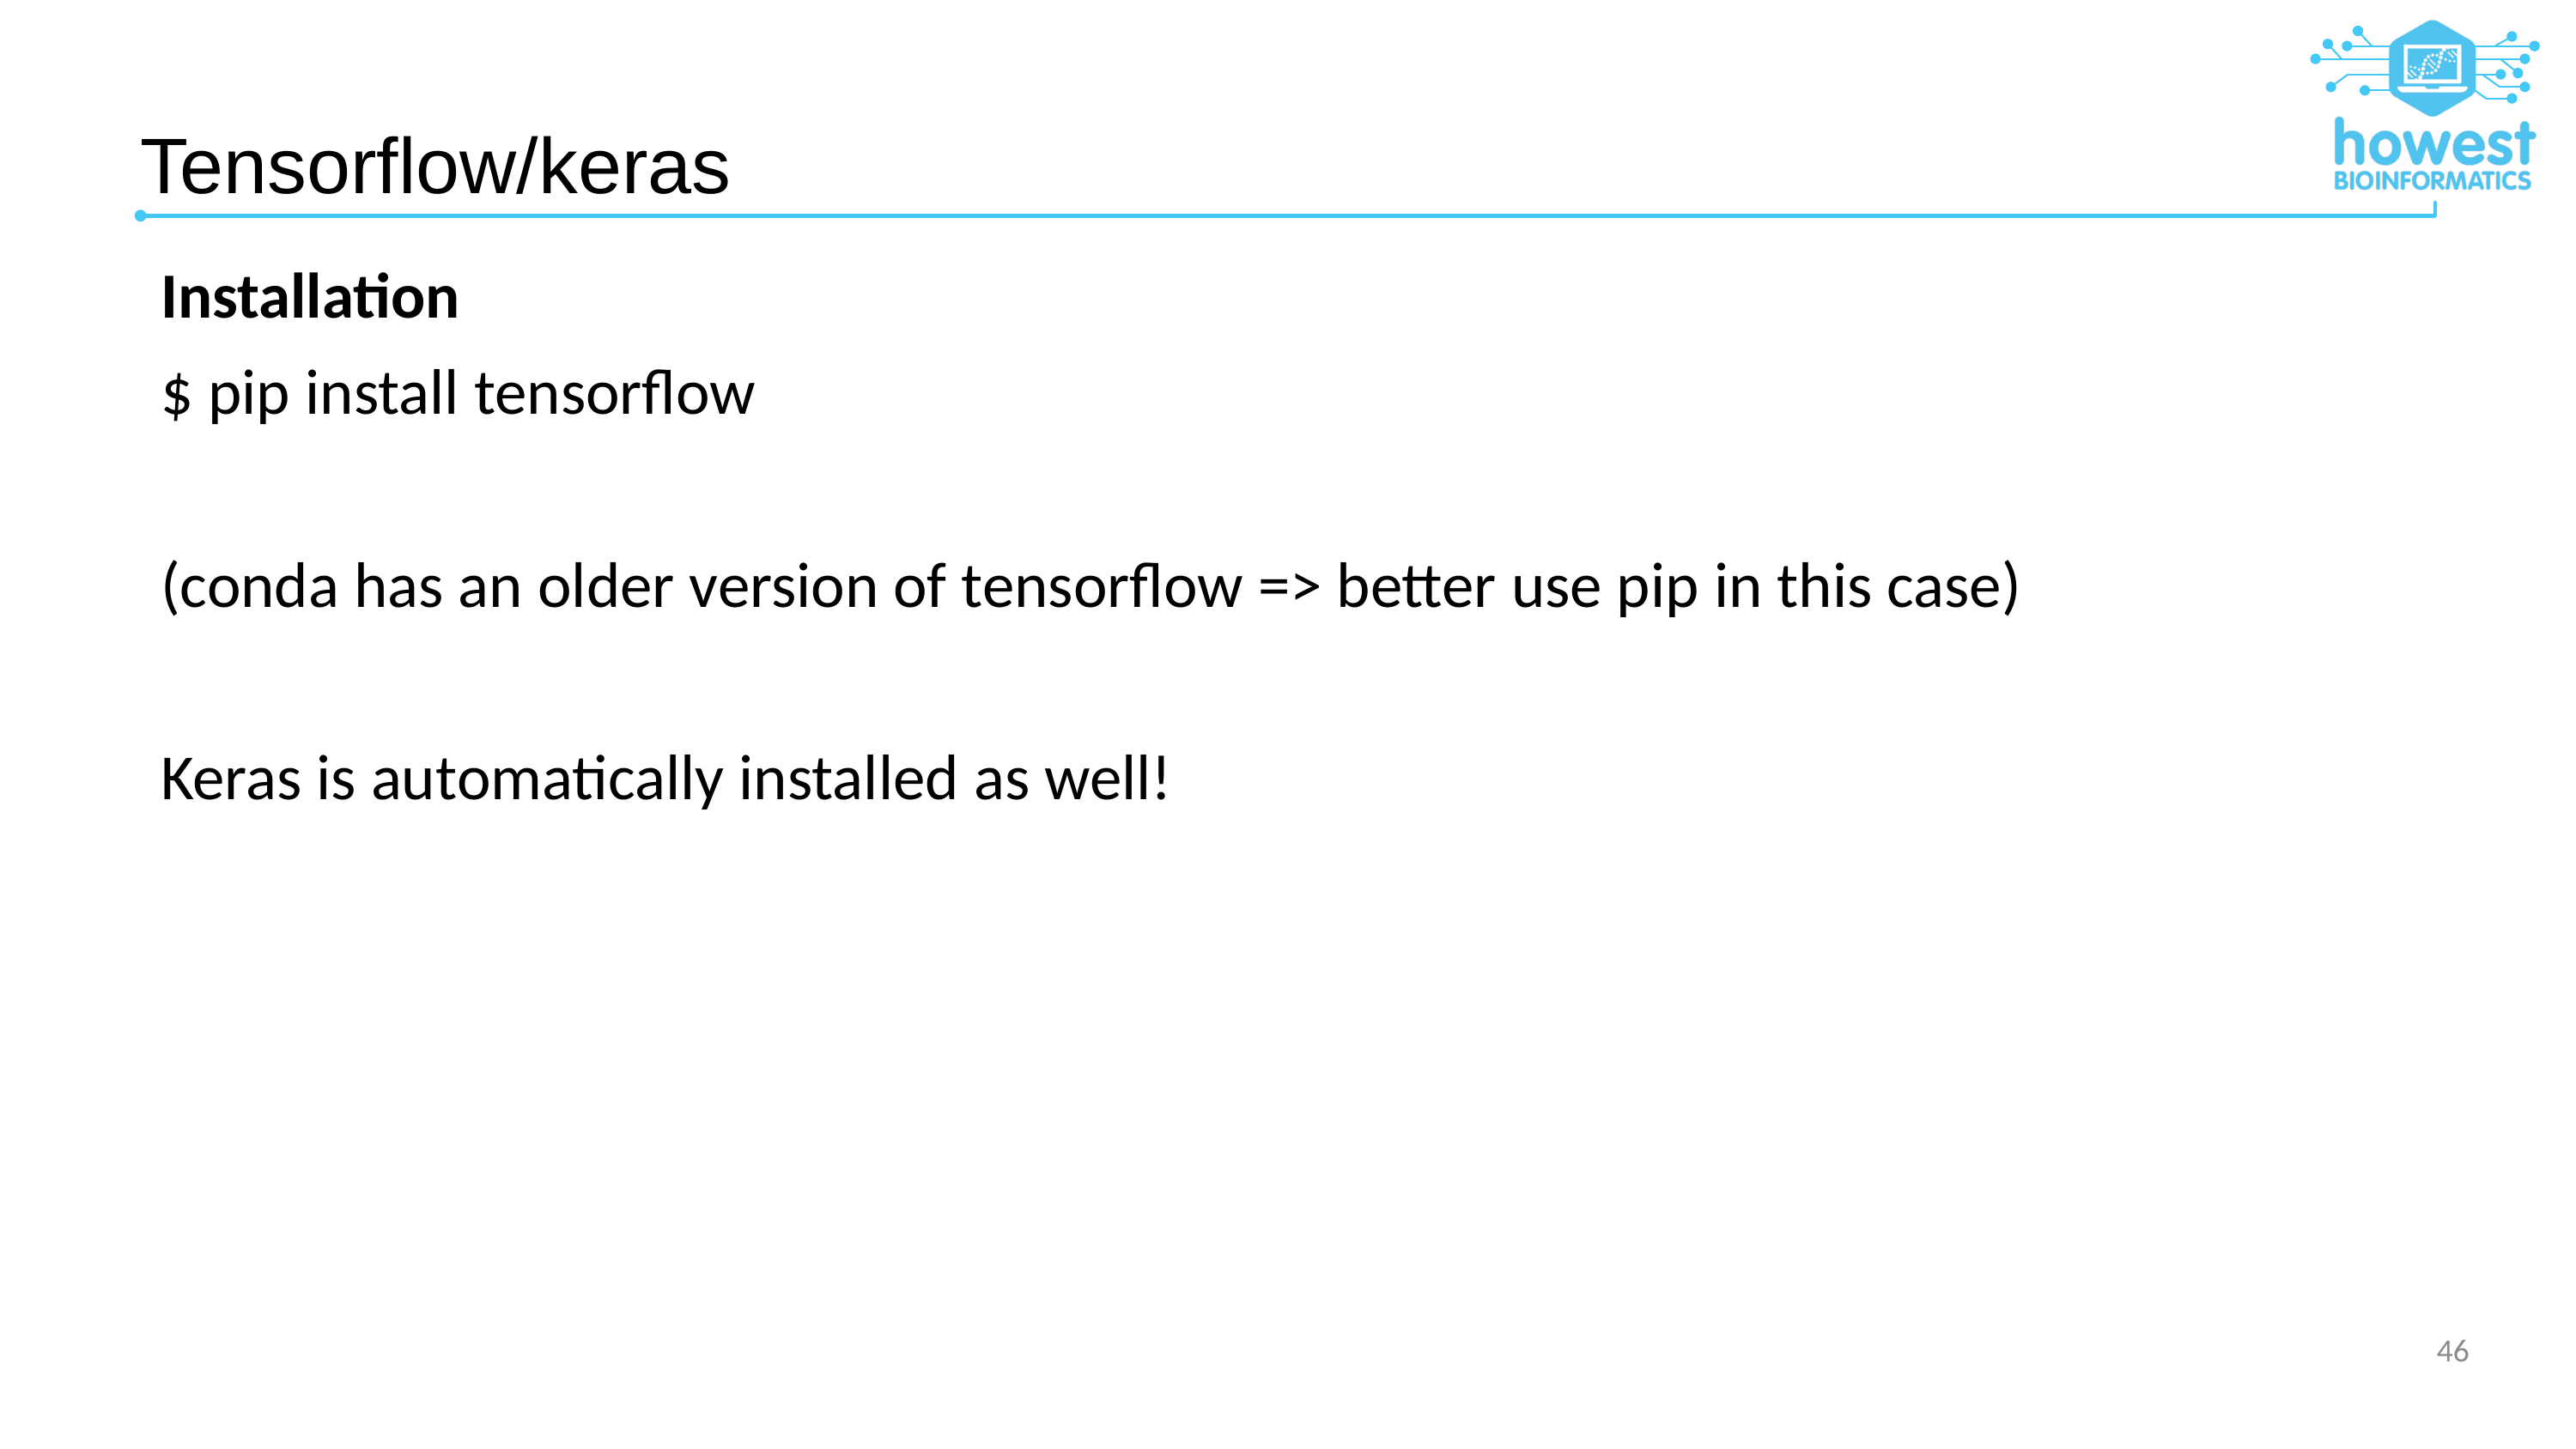

# Tensorflow/keras
Installation
$ pip install tensorflow

(conda has an older version of tensorflow => better use pip in this case)

Keras is automatically installed as well!

46